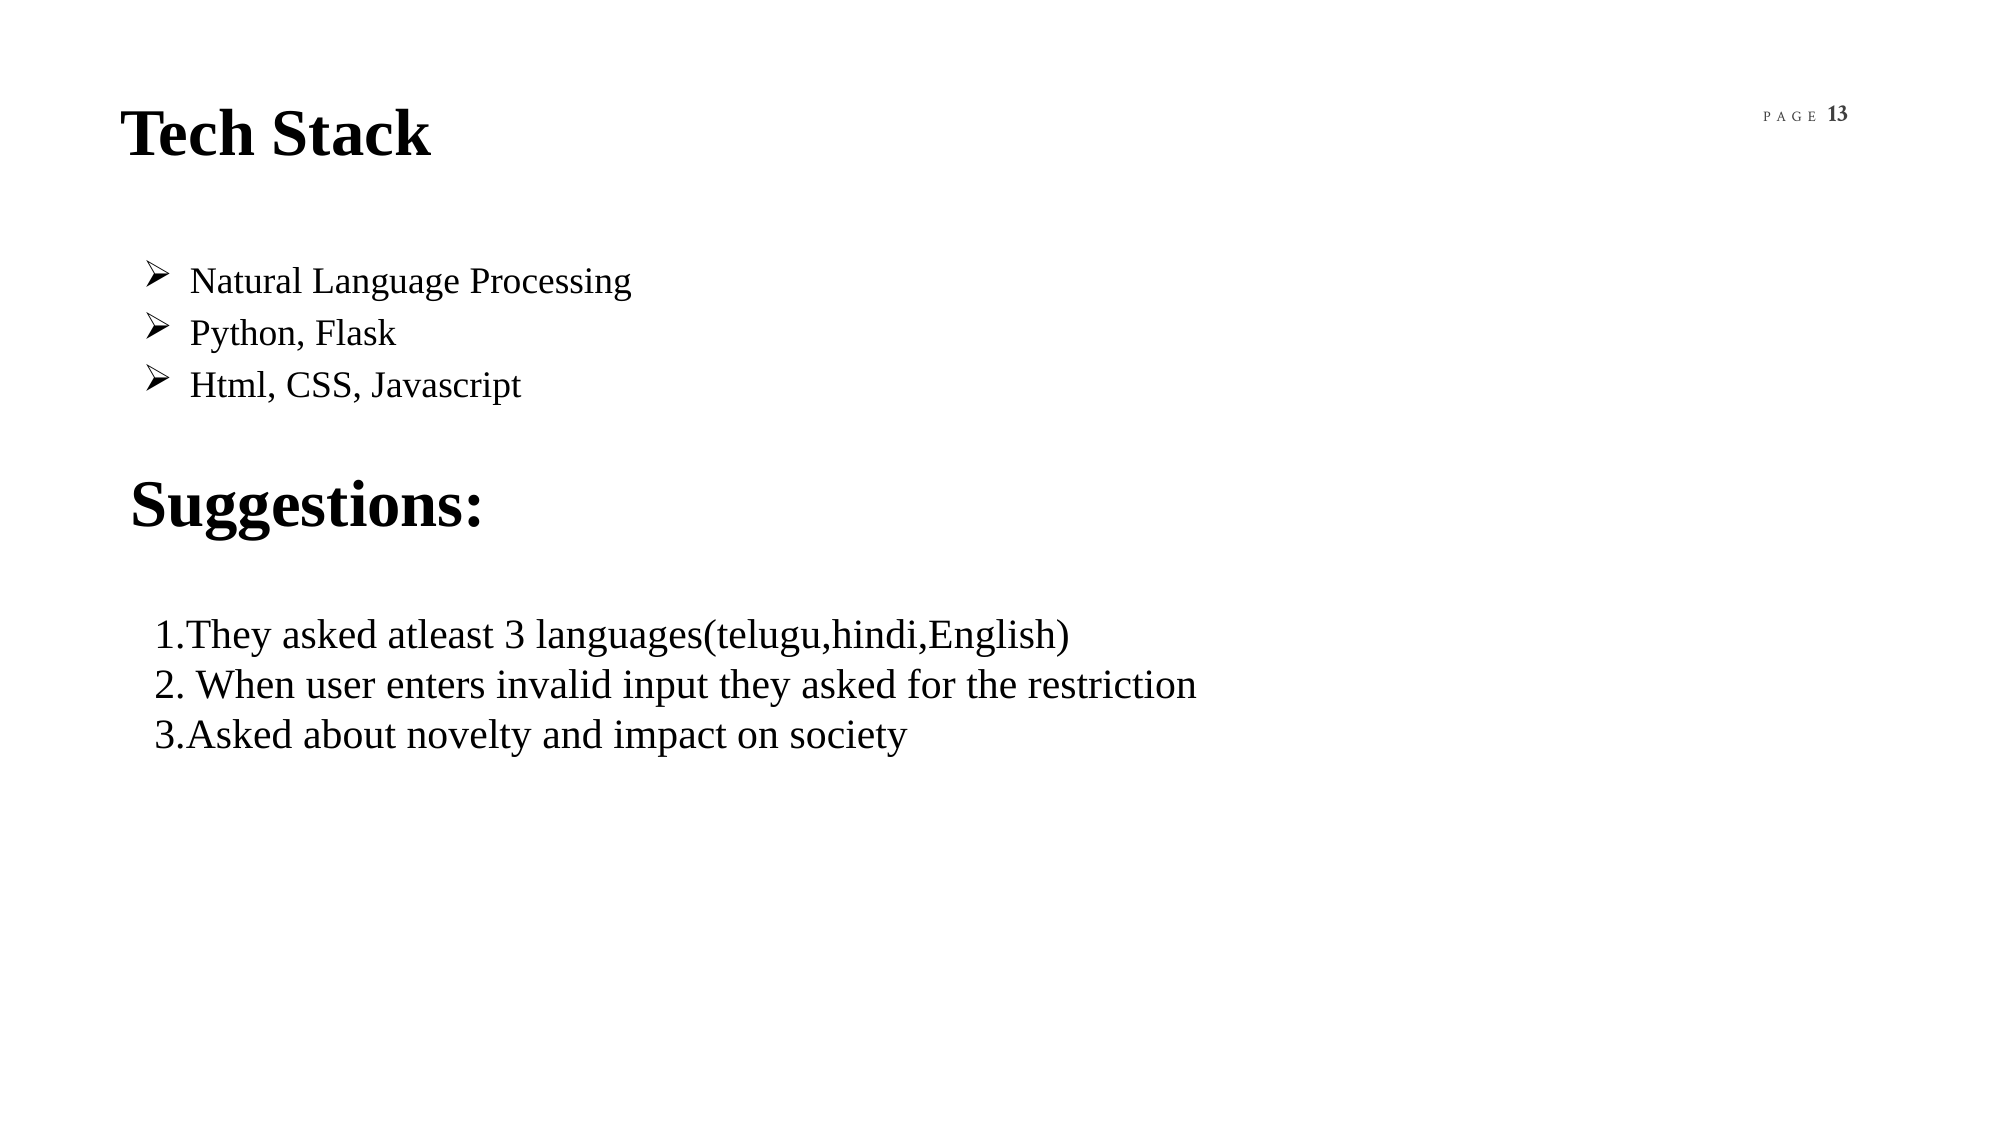

Tech Stack

Natural Language Processing
Python, Flask
Html, CSS, Javascript
Suggestions:
1.They asked atleast 3 languages(telugu,hindi,English)
2. When user enters invalid input they asked for the restriction
3.Asked about novelty and impact on society